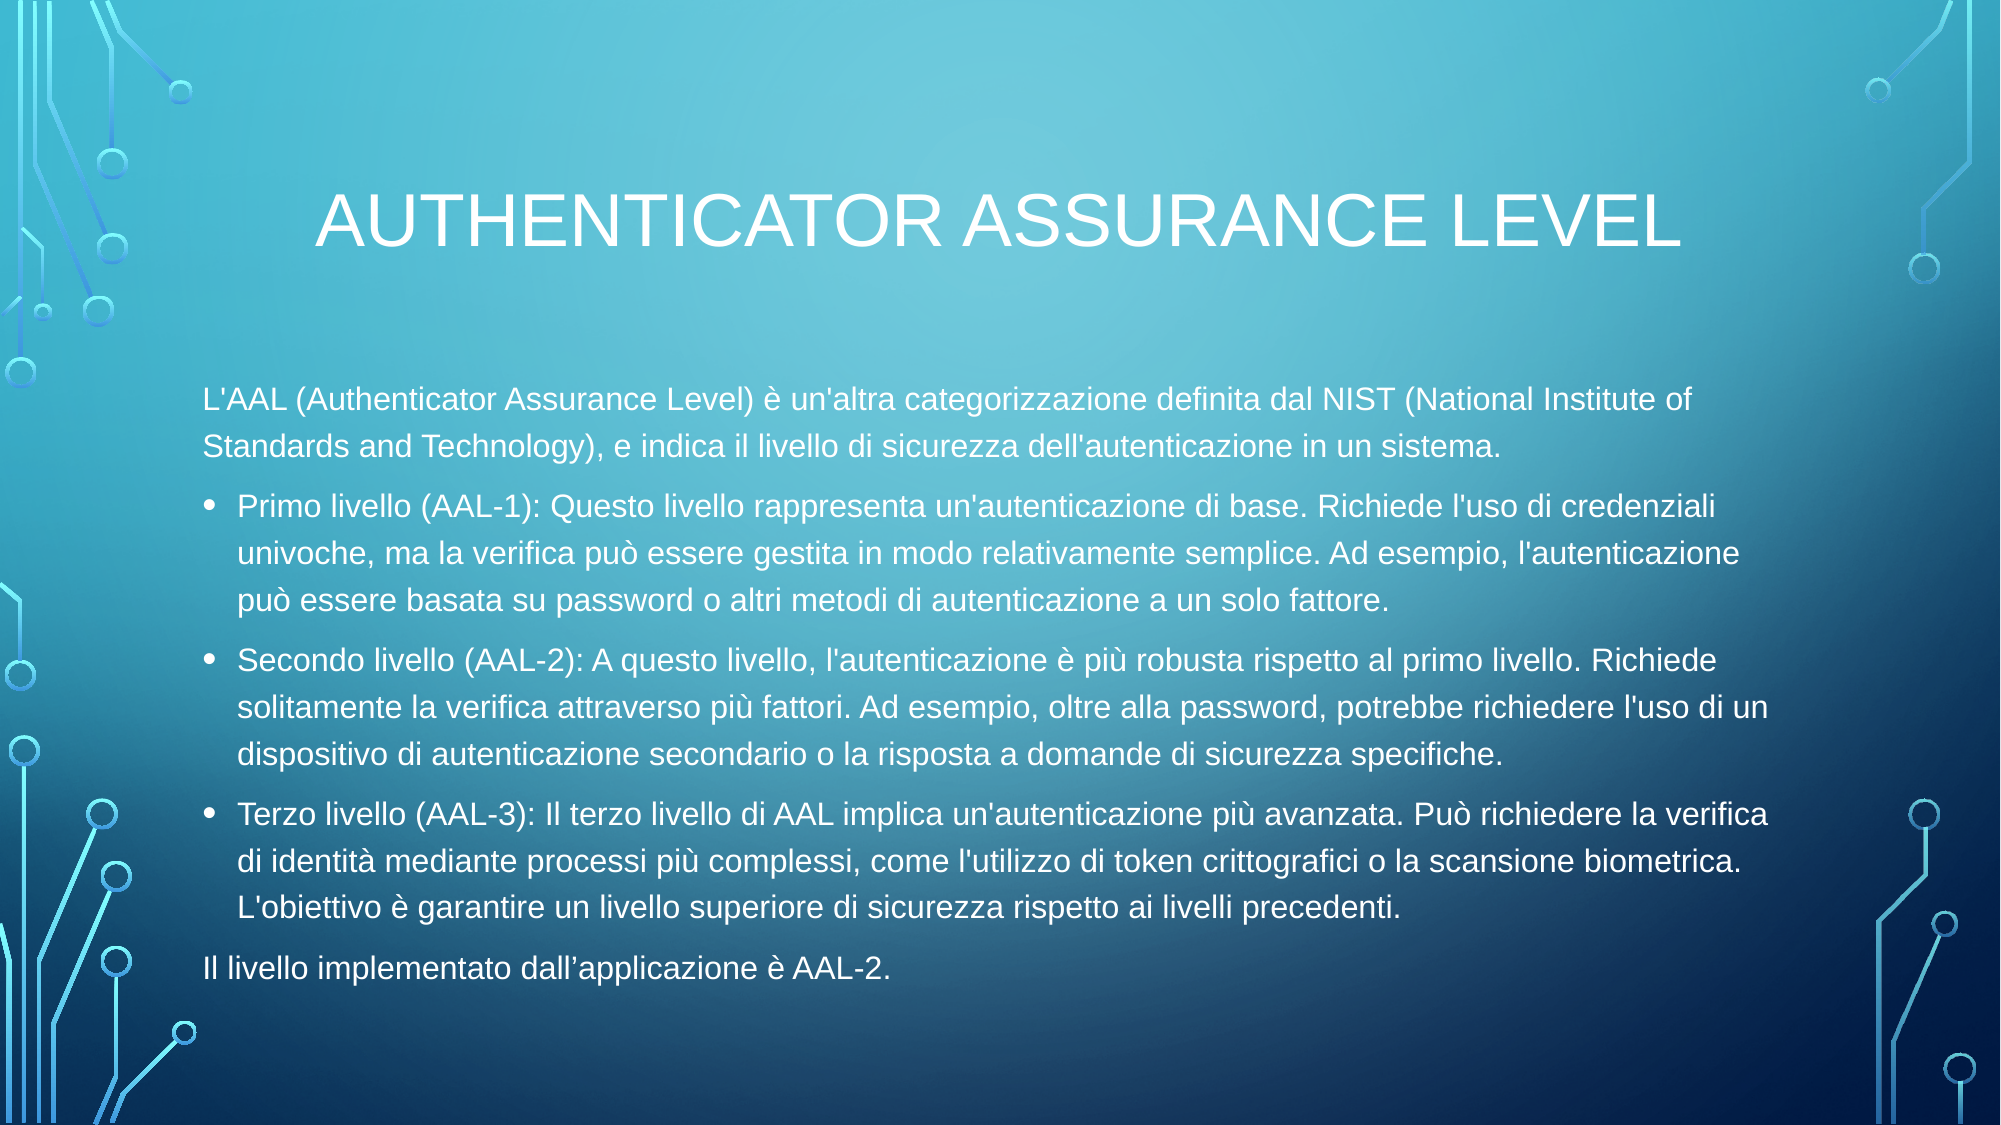

# Authenticator Assurance Level
L'AAL (Authenticator Assurance Level) è un'altra categorizzazione definita dal NIST (National Institute of Standards and Technology), e indica il livello di sicurezza dell'autenticazione in un sistema.
Primo livello (AAL-1): Questo livello rappresenta un'autenticazione di base. Richiede l'uso di credenziali univoche, ma la verifica può essere gestita in modo relativamente semplice. Ad esempio, l'autenticazione può essere basata su password o altri metodi di autenticazione a un solo fattore.
Secondo livello (AAL-2): A questo livello, l'autenticazione è più robusta rispetto al primo livello. Richiede solitamente la verifica attraverso più fattori. Ad esempio, oltre alla password, potrebbe richiedere l'uso di un dispositivo di autenticazione secondario o la risposta a domande di sicurezza specifiche.
Terzo livello (AAL-3): Il terzo livello di AAL implica un'autenticazione più avanzata. Può richiedere la verifica di identità mediante processi più complessi, come l'utilizzo di token crittografici o la scansione biometrica. L'obiettivo è garantire un livello superiore di sicurezza rispetto ai livelli precedenti.
Il livello implementato dall’applicazione è AAL-2.